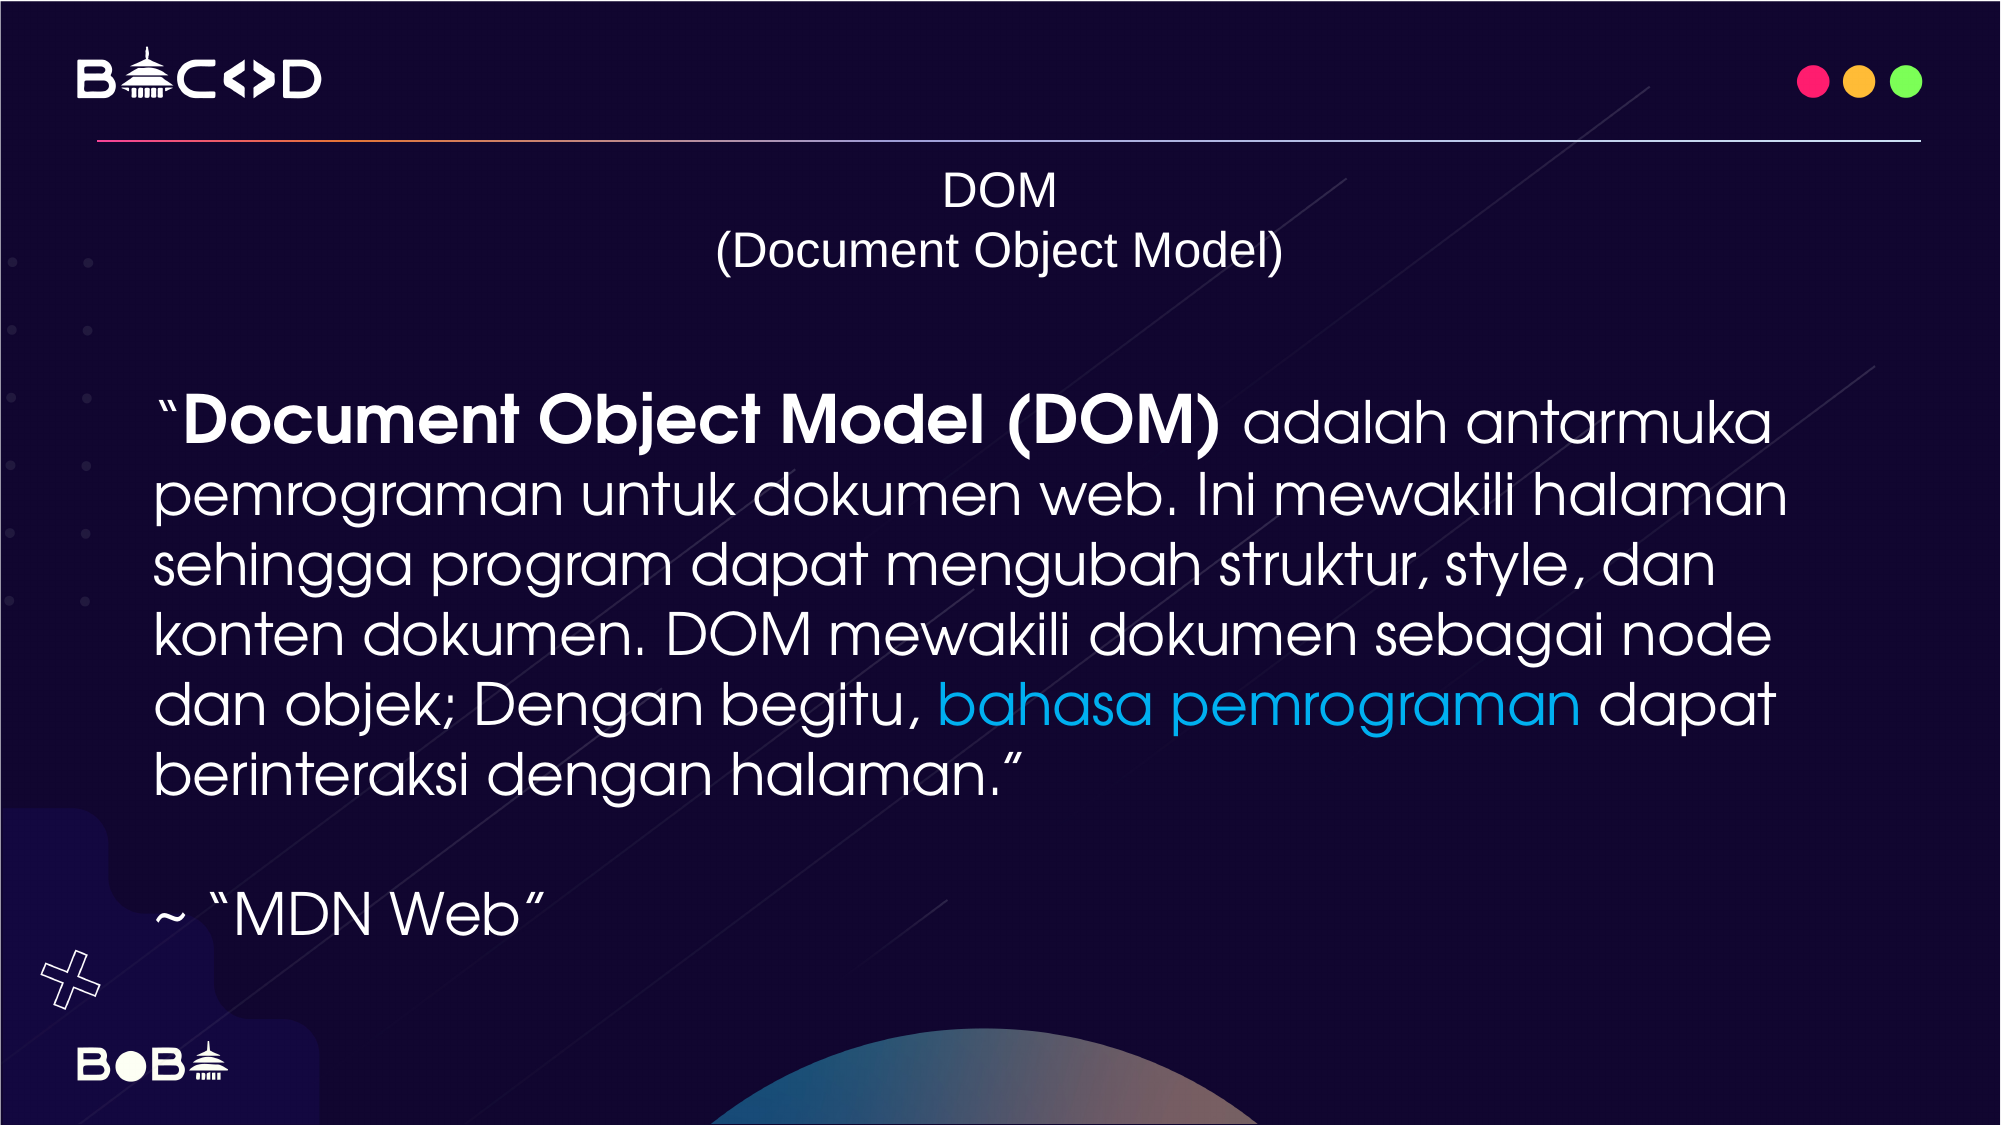

DOM
(Document Object Model)
“Document Object Model (DOM) adalah antarmuka pemrograman untuk dokumen web. Ini mewakili halaman sehingga program dapat mengubah struktur, style, dan konten dokumen. DOM mewakili dokumen sebagai node dan objek; Dengan begitu, bahasa pemrograman dapat berinteraksi dengan halaman.”

~ “MDN Web”